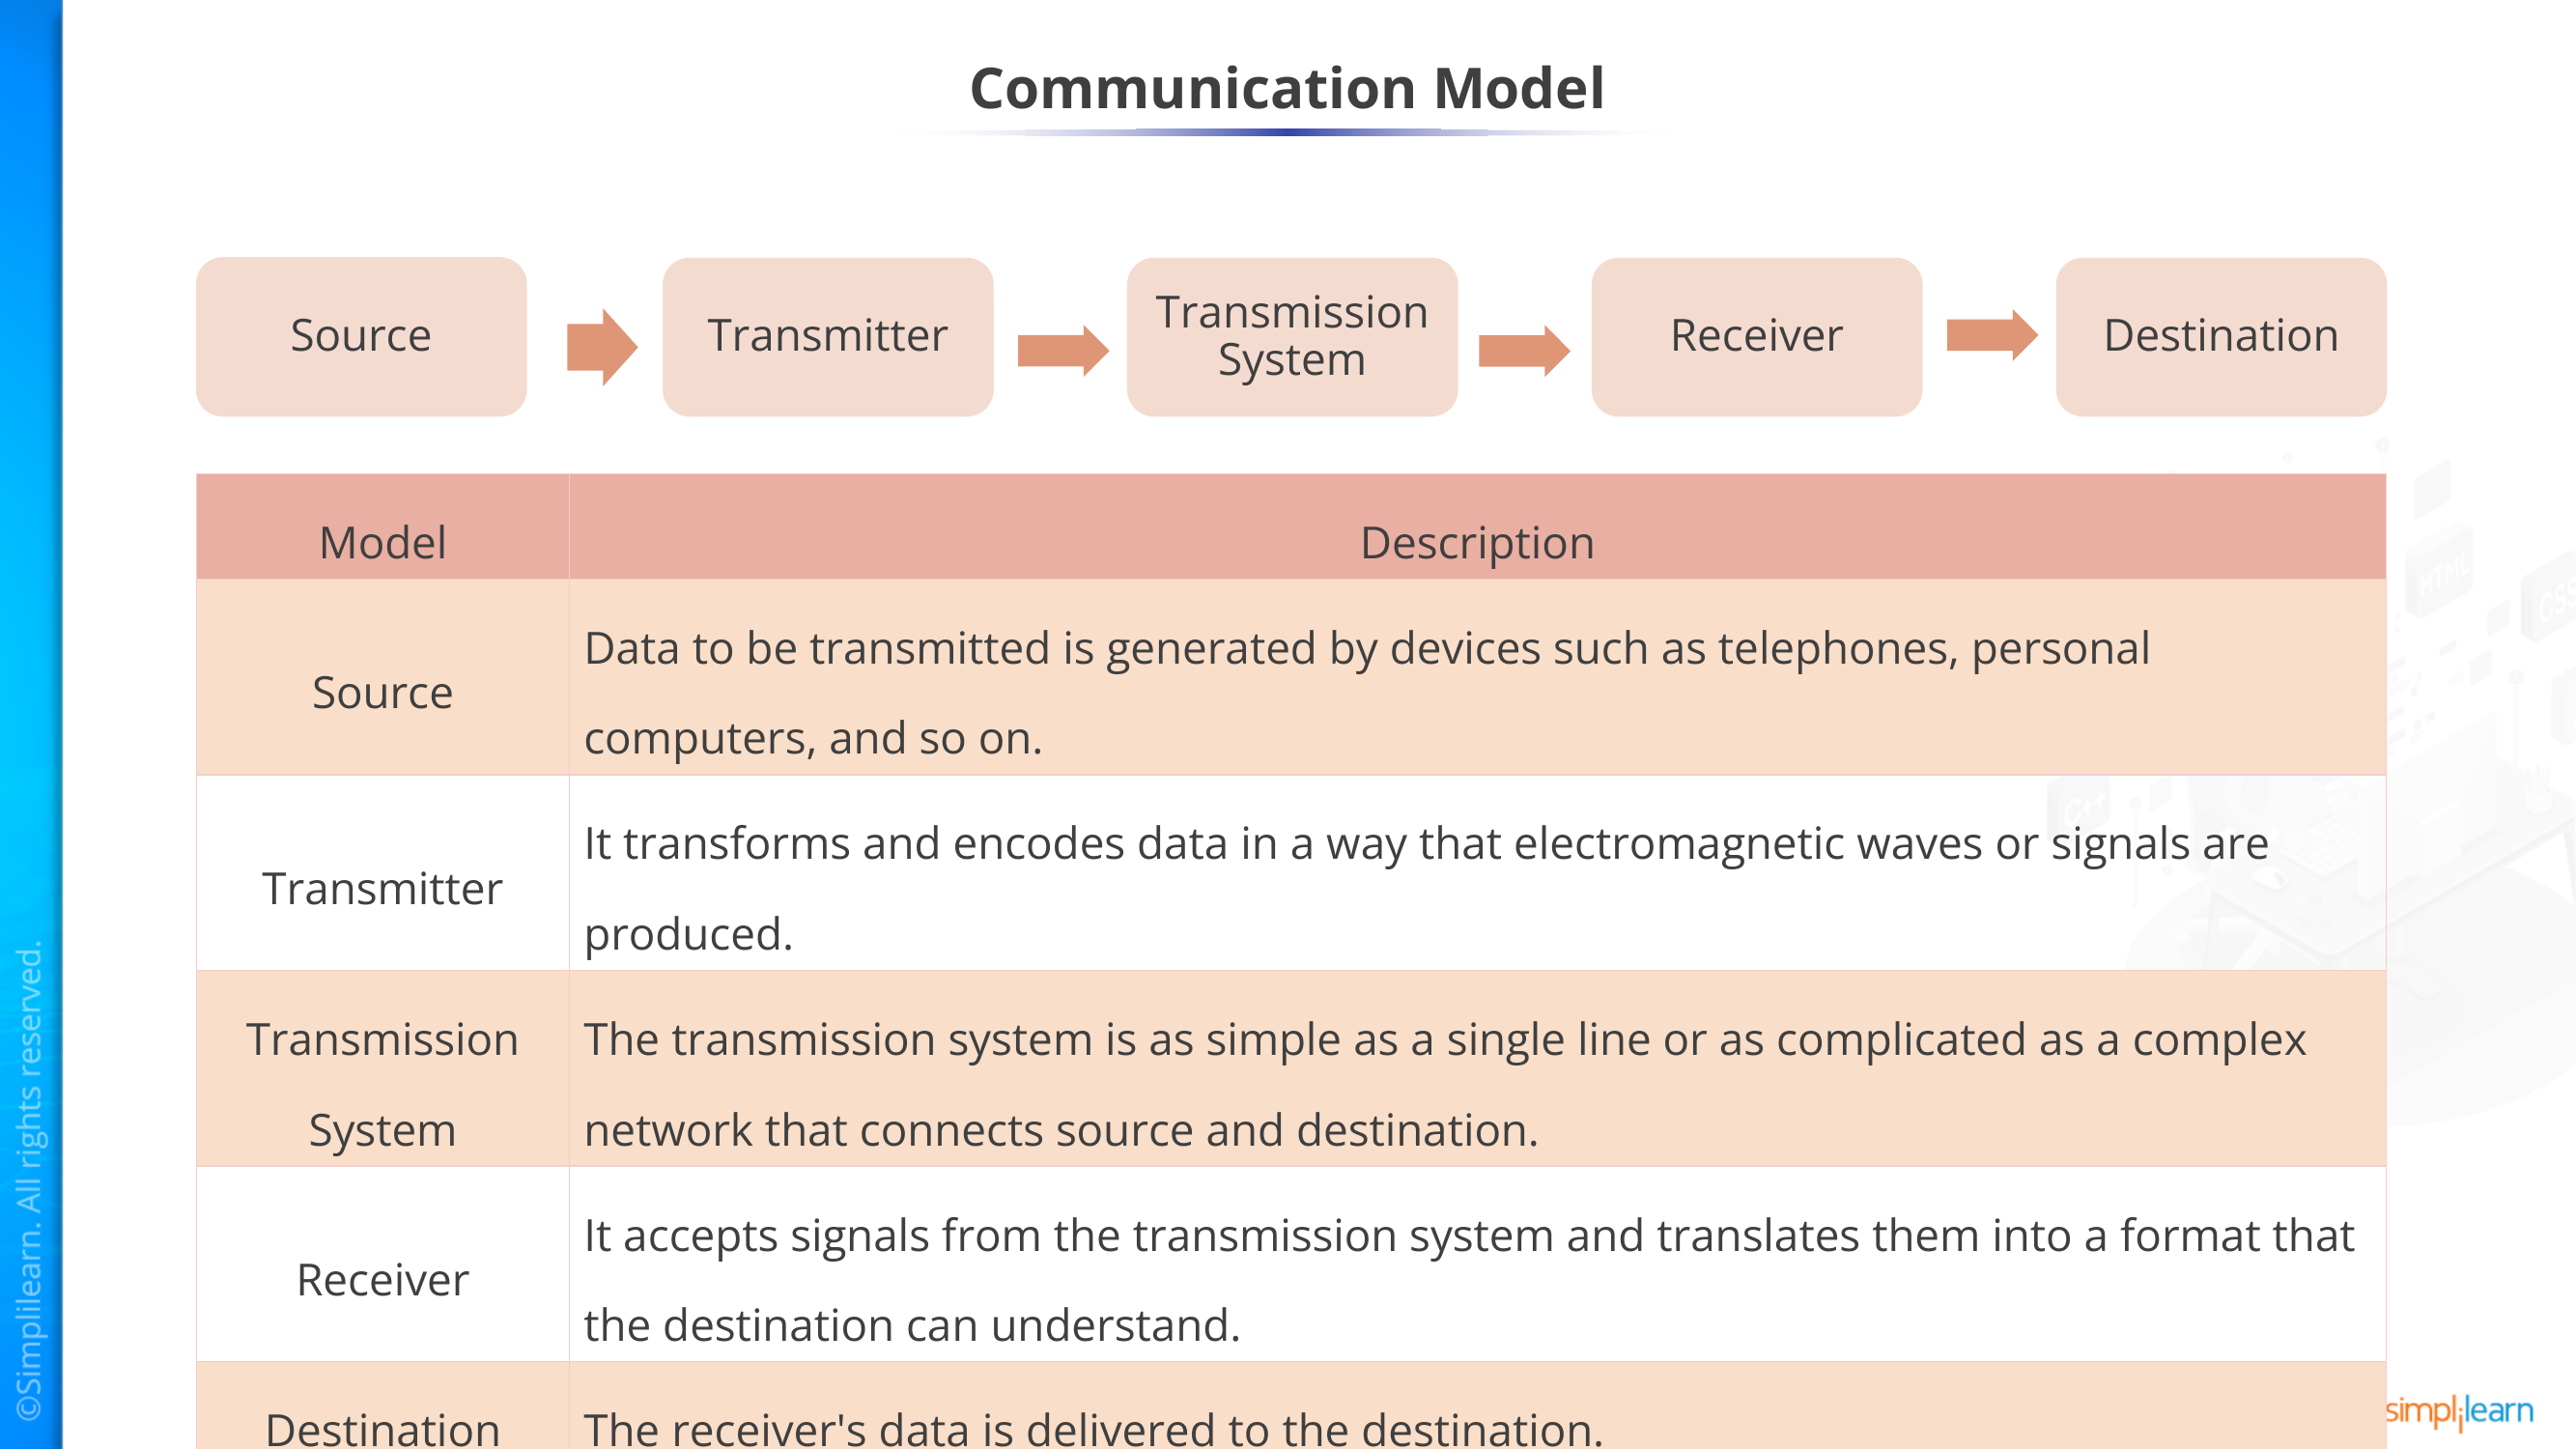

# Communication Model

Source
Transmitter
Transmission System
Receiver
Destination

| Model | Description |
| --- | --- |
| Source | Data to be transmitted is generated by devices such as telephones, personal computers, and so on. |
| Transmitter | It transforms and encodes data in a way that electromagnetic waves or signals are produced. |
| Transmission System | The transmission system is as simple as a single line or as complicated as a complex network that connects source and destination. |
| Receiver | It accepts signals from the transmission system and translates them into a format that the destination can understand. |
| Destination | The receiver's data is delivered to the destination. |